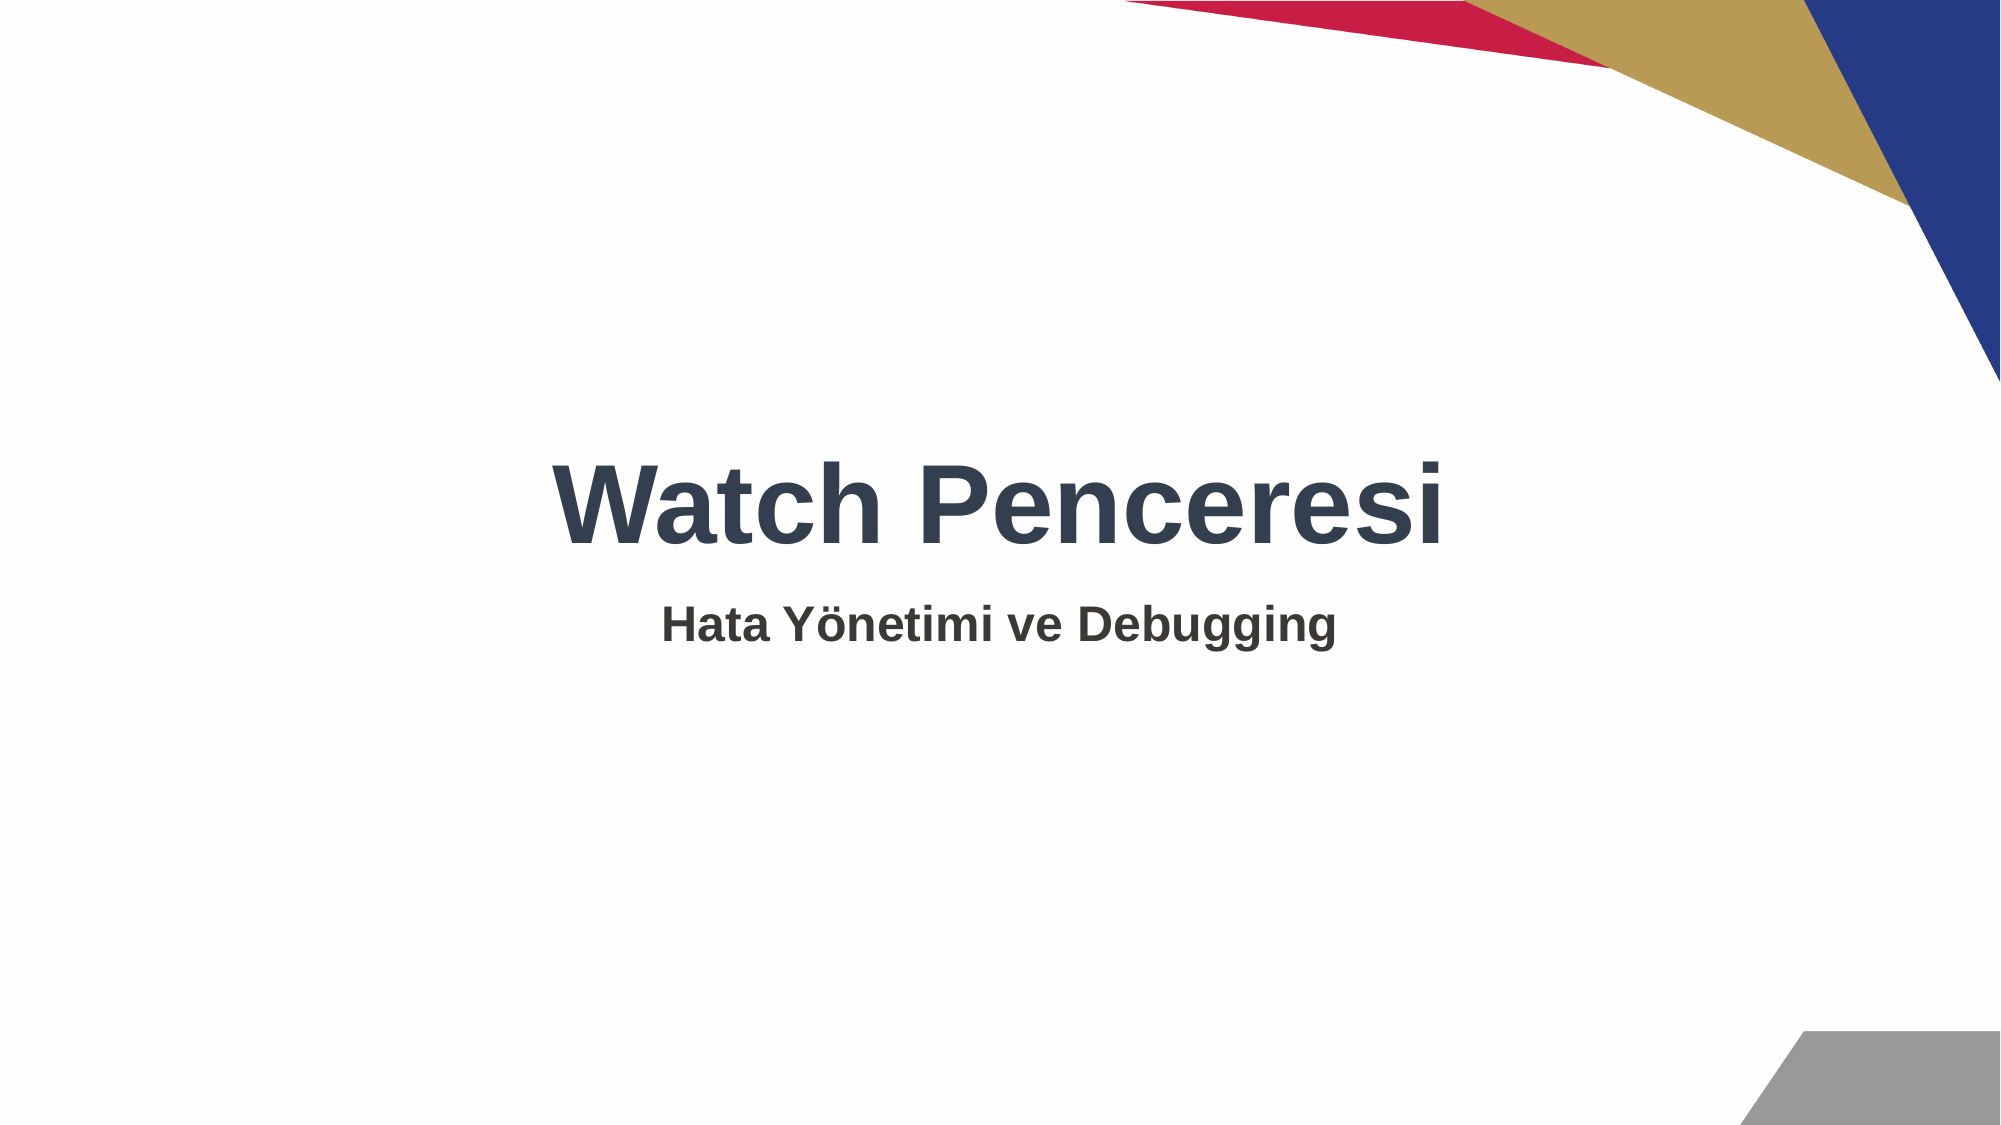

# Watch Penceresi
Hata Yönetimi ve Debugging